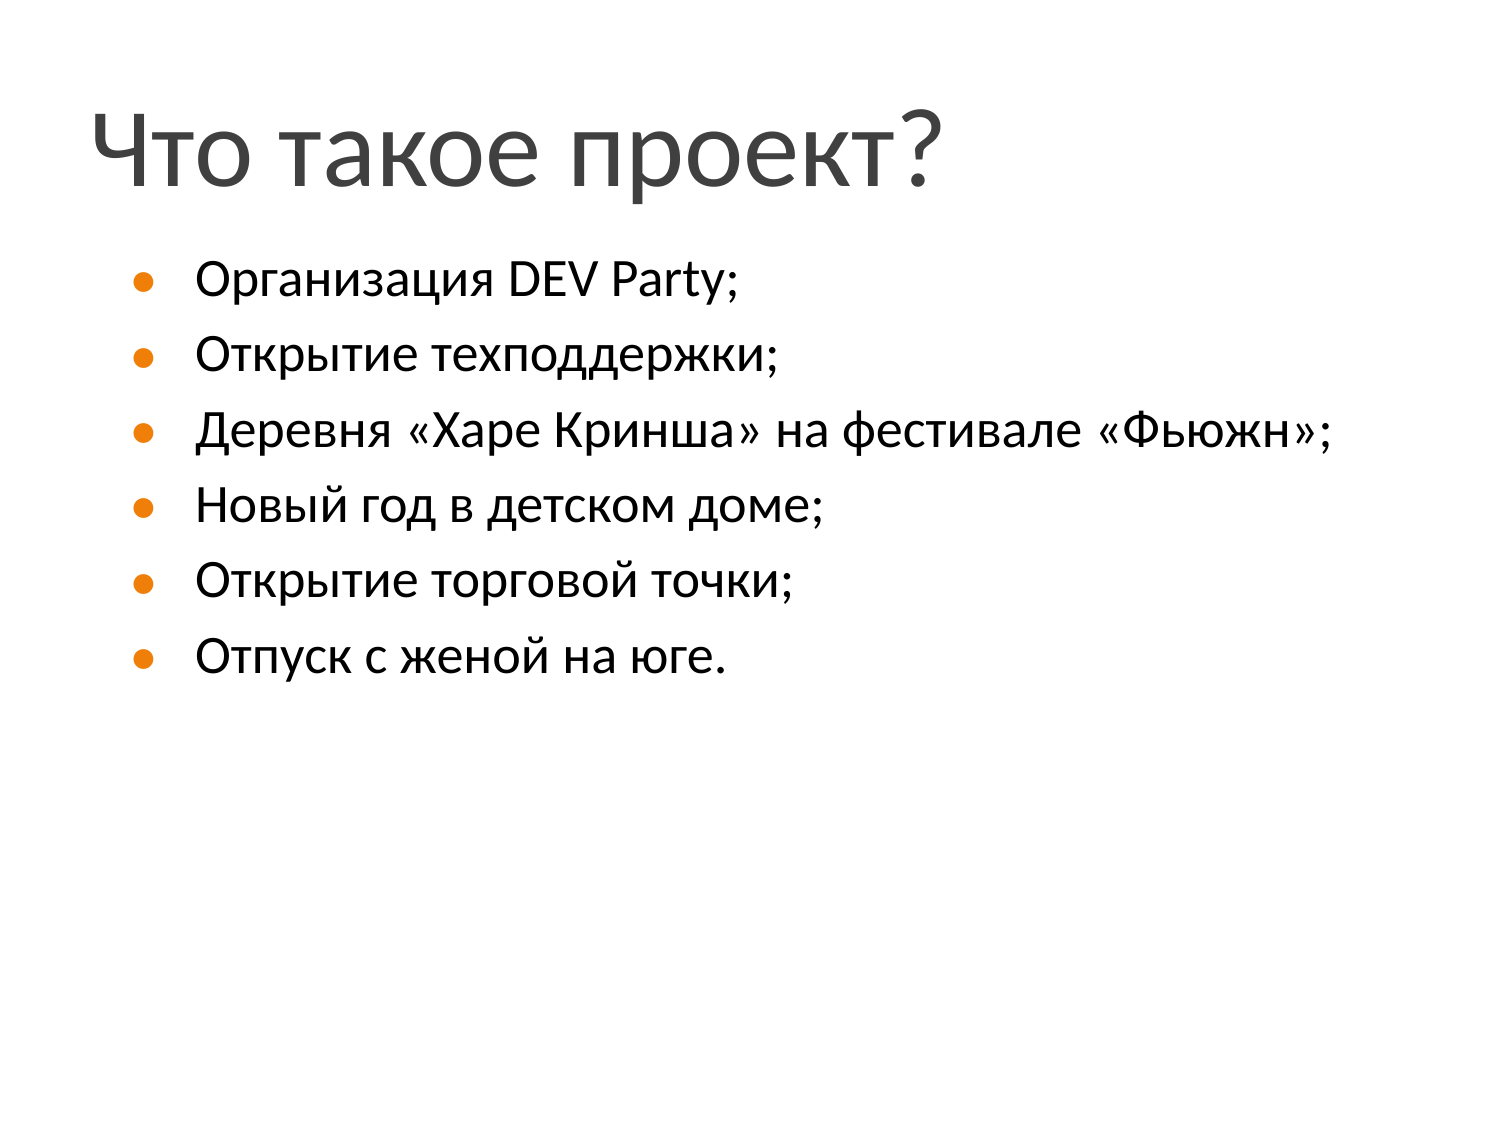

Что такое проект?
Организация DEV Party;
Открытие техподдержки;
Деревня «Харе Кринша» на фестивале «Фьюжн»;
Новый год в детском доме;
Открытие торговой точки;
Отпуск с женой на юге.